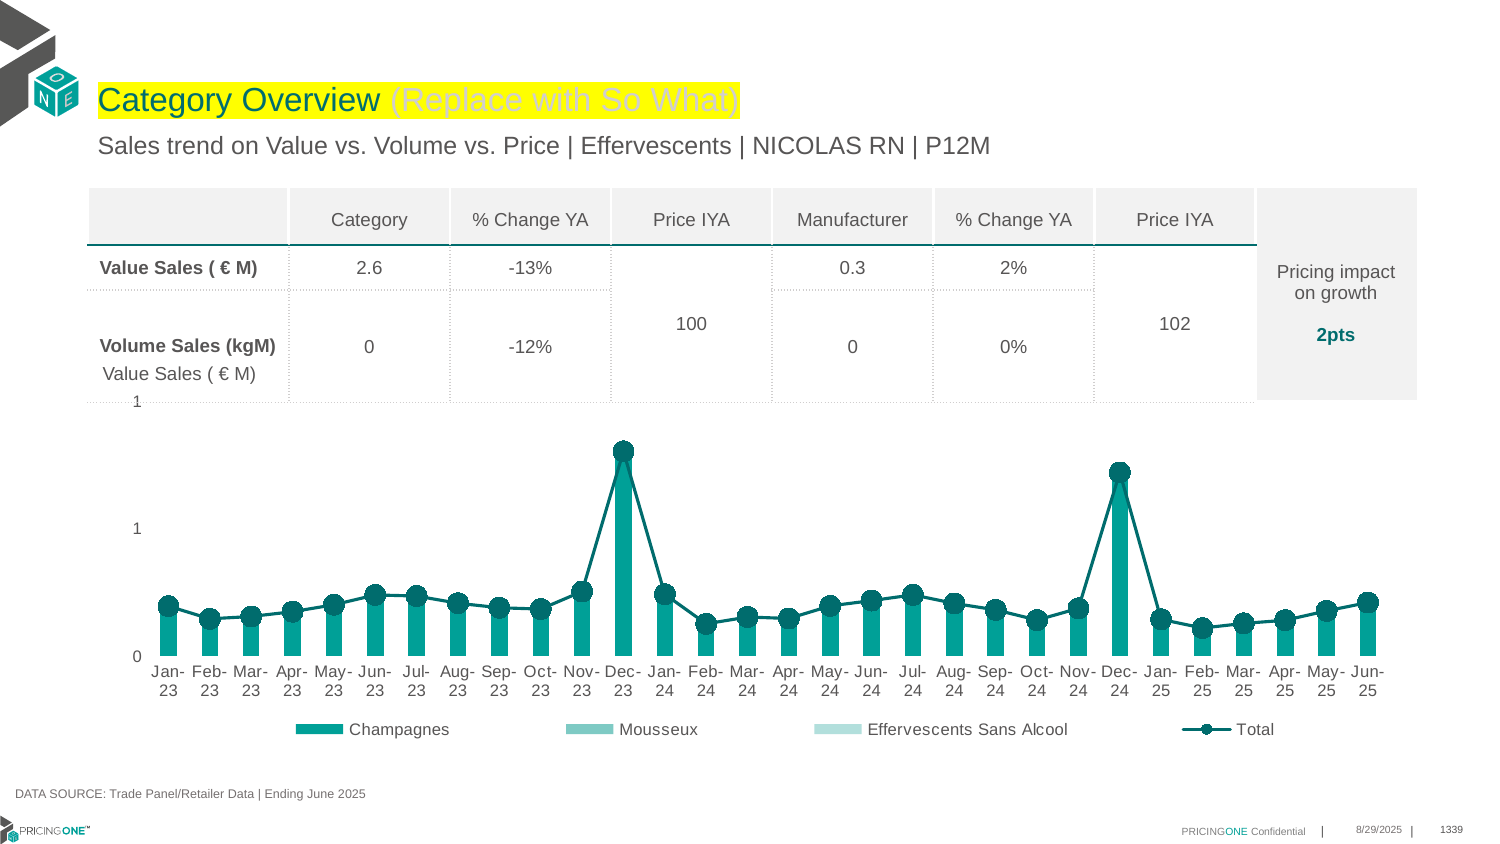

# Category Overview (Replace with So What)
Sales trend on Value vs. Volume vs. Price | Effervescents | NICOLAS RN | P12M
|  | Category | % Change YA | Price IYA | Manufacturer | % Change YA | Price IYA | Pricing impact on growth 2pts |
| --- | --- | --- | --- | --- | --- | --- | --- |
| Value Sales ( € M) | 2.6 | -13% | 100 | 0.3 | 2% | 102 |  |
| Volume Sales (kgM) | 0 | -12% |  | 0 | 0% |  |  |
Value Sales ( € M)

### Chart

| Category | Champagnes | Mousseux | Effervescents Sans Alcool | Total |
|---|---|---|---|---|
| Jan-23 | 0.184322 | 0.011002 | 0.000243 | 0.195567 |
| Feb-23 | 0.13629 | 0.009314 | 0.00012 | 0.145724 |
| Mar-23 | 0.144317 | 0.010423 | 0.000179 | 0.154919 |
| Apr-23 | 0.160906 | 0.012594 | 0.000313 | 0.173813 |
| May-23 | 0.183961 | 0.016583 | 0.000354 | 0.200898 |
| Jun-23 | 0.220953 | 0.018239 | 0.000314 | 0.239506 |
| Jul-23 | 0.218183 | 0.016421 | 0.000475 | 0.235079 |
| Aug-23 | 0.192484 | 0.013777 | 0.000655 | 0.206916 |
| Sep-23 | 0.175519 | 0.013215 | 0.000413 | 0.189147 |
| Oct-23 | 0.172838 | 0.010638 | 0.000472 | 0.183948 |
| Nov-23 | 0.240324 | 0.012404 | 0.000337 | 0.253065 |
| Dec-23 | 0.775779 | 0.024748 | 0.002148 | 0.802675 |
| Jan-24 | 0.226611 | 0.014002 | 0.001475 | 0.242088 |
| Feb-24 | 0.115808 | 0.009644 | 0.000689 | 0.126141 |
| Mar-24 | 0.141118 | 0.010852 | 0.001022 | 0.152992 |
| Apr-24 | 0.13404 | 0.0124 | 0.000742 | 0.147182 |
| May-24 | 0.180867 | 0.014504 | 0.000955 | 0.196326 |
| Jun-24 | 0.200206 | 0.015851 | 0.00118 | 0.217237 |
| Jul-24 | 0.22241 | 0.015913 | 0.00127 | 0.239593 |
| Aug-24 | 0.192158 | 0.012924 | 0.000995 | 0.206077 |
| Sep-24 | 0.166926 | 0.012827 | 0.001238 | 0.180991 |
| Oct-24 | 0.129693 | 0.010631 | 0.000469 | 0.140793 |
| Nov-24 | 0.174108 | 0.011882 | 0.00094 | 0.18693 |
| Dec-24 | 0.695742 | 0.020323 | 0.003643 | 0.719708 |
| Jan-25 | 0.132901 | 0.009133 | 0.001699 | 0.143733 |
| Feb-25 | 0.10057 | 0.007407 | 0.001543 | 0.10952 |
| Mar-25 | 0.118124 | 0.008532 | 0.001217 | 0.127873 |
| Apr-25 | 0.128342 | 0.010003 | 0.001929 | 0.140274 |
| May-25 | 0.162889 | 0.011278 | 0.002782 | 0.176949 |
| Jun-25 | 0.194161 | 0.01282 | 0.002541 | 0.209522 |
DATA SOURCE: Trade Panel/Retailer Data | Ending June 2025

8/29/2025
1339